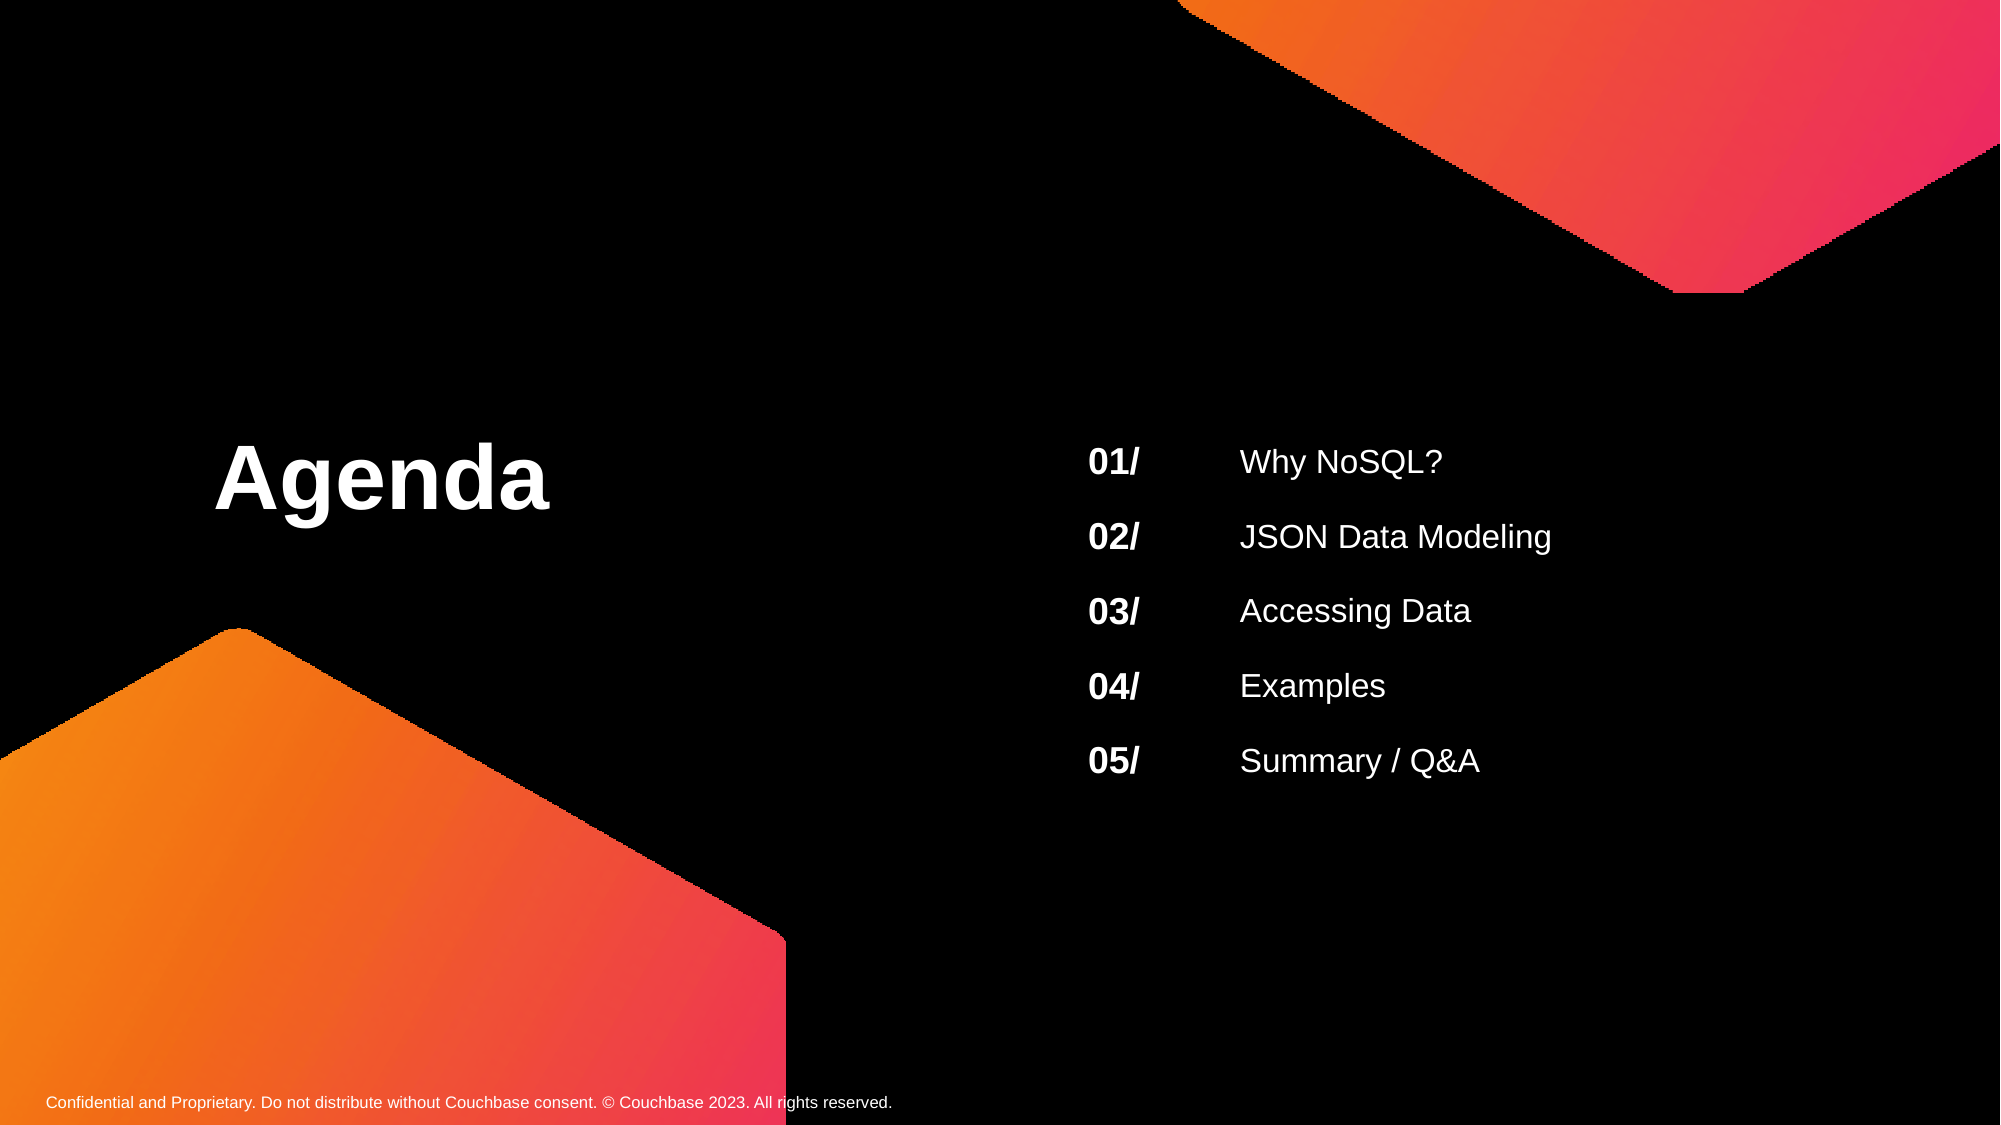

Agenda
01/
Why NoSQL?
02/
JSON Data Modeling
03/
Accessing Data
04/
Examples
05/
Summary / Q&A